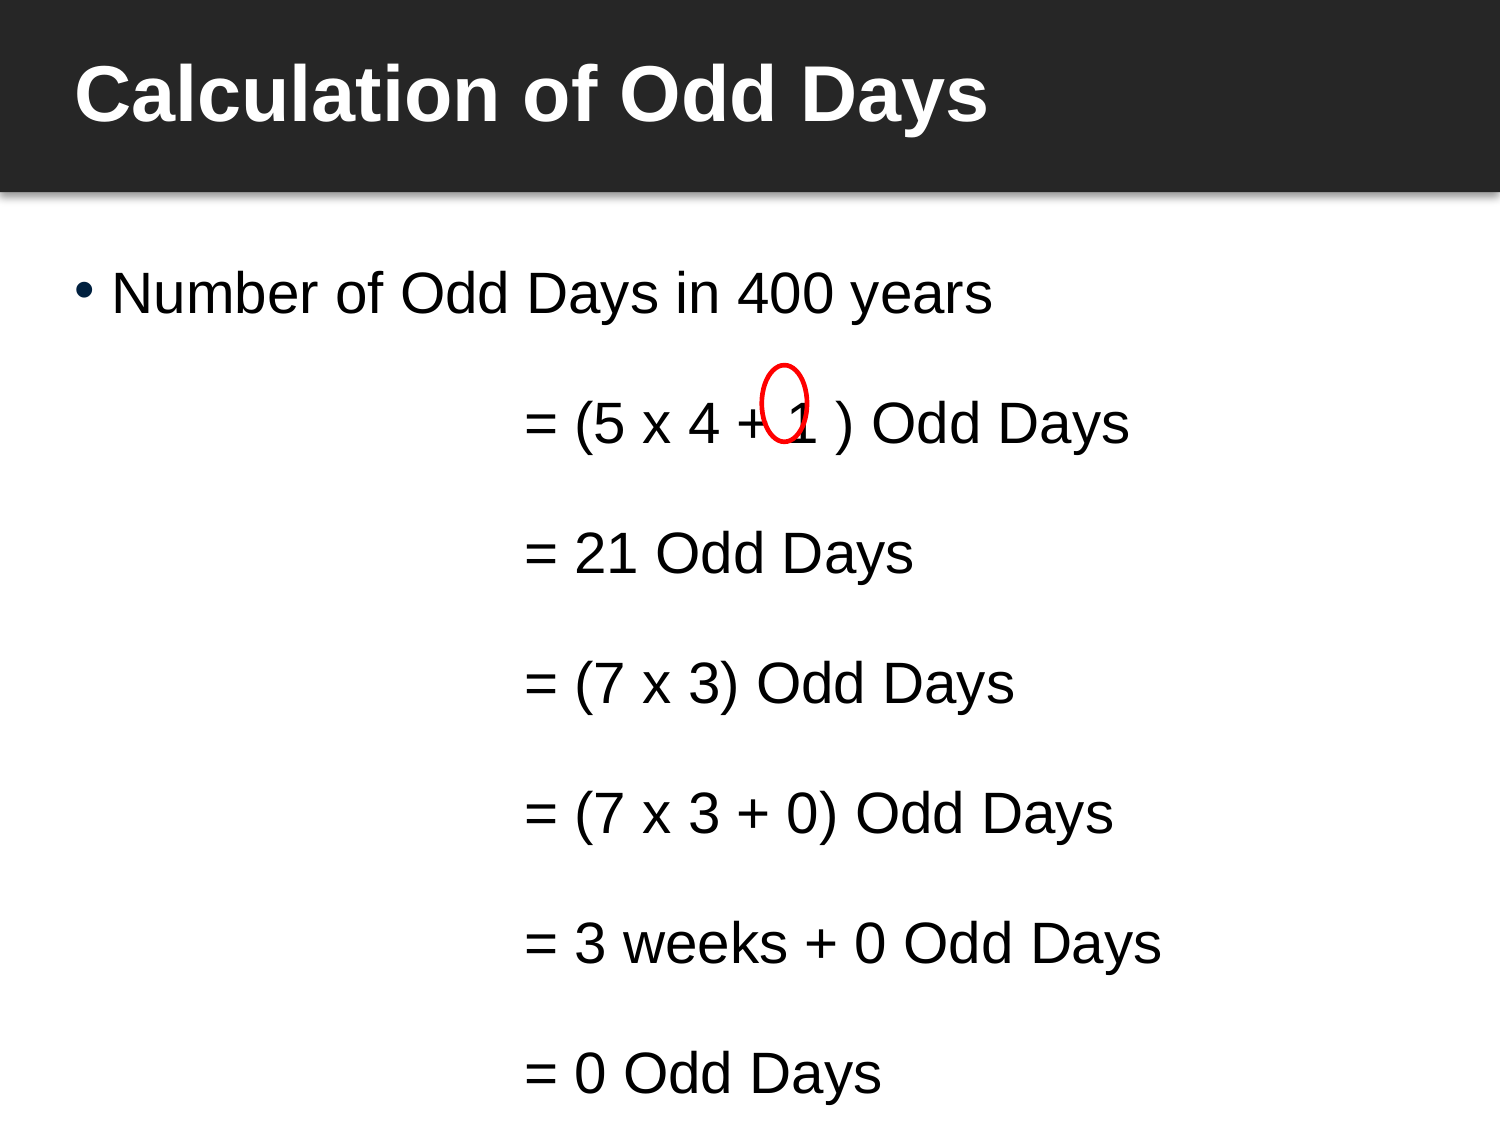

# Calculation of Odd Days
Number of Odd Days in 400 years
			= (5 x 4 + 1 ) Odd Days
			= 21 Odd Days
			= (7 x 3) Odd Days
			= (7 x 3 + 0) Odd Days
			= 3 weeks + 0 Odd Days
			= 0 Odd Days